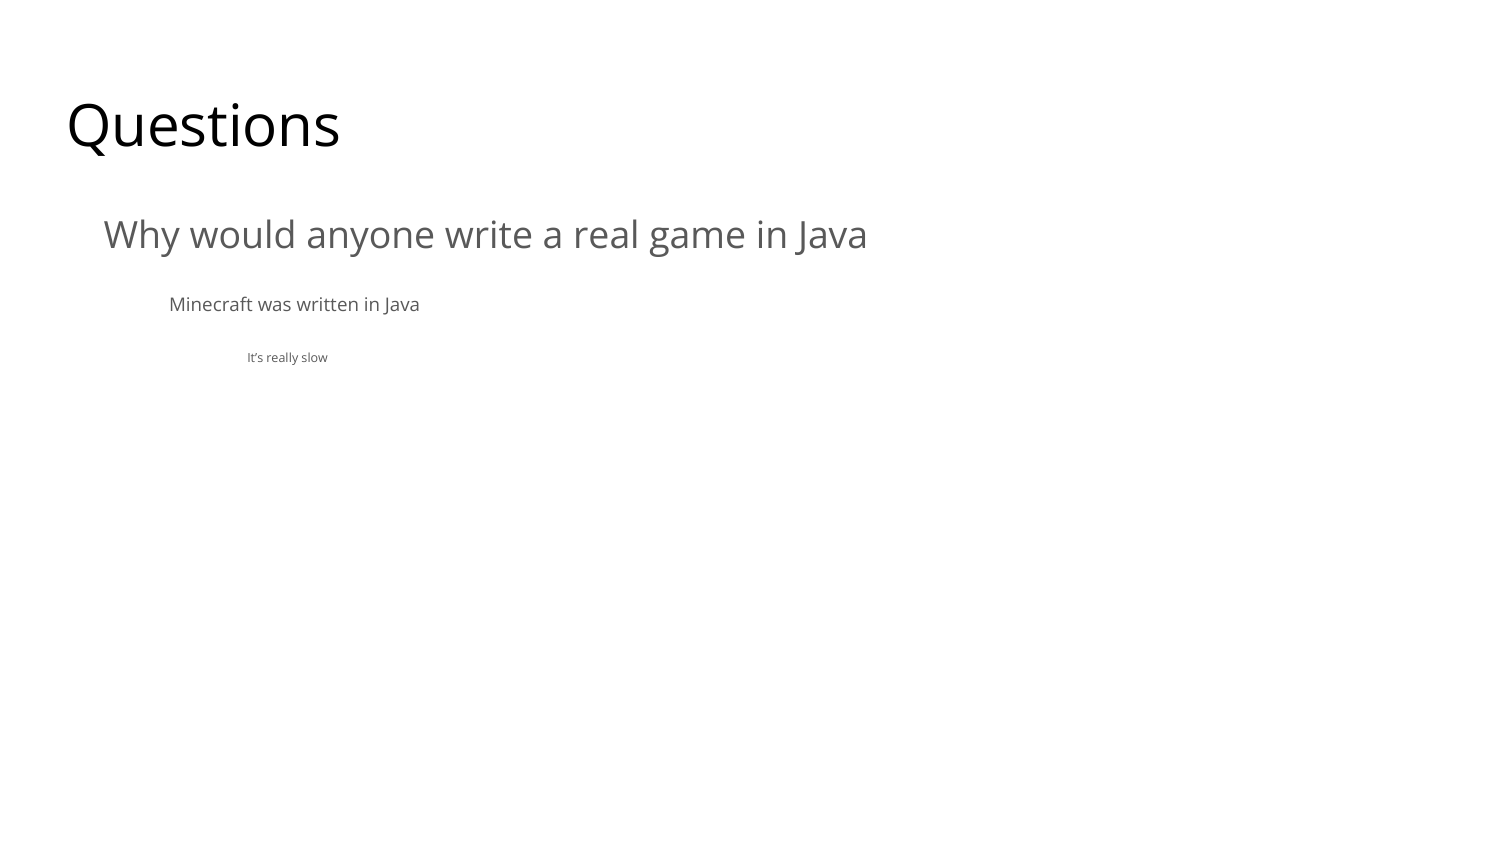

# Questions
Why would anyone write a real game in Java
Minecraft was written in Java
It’s really slow